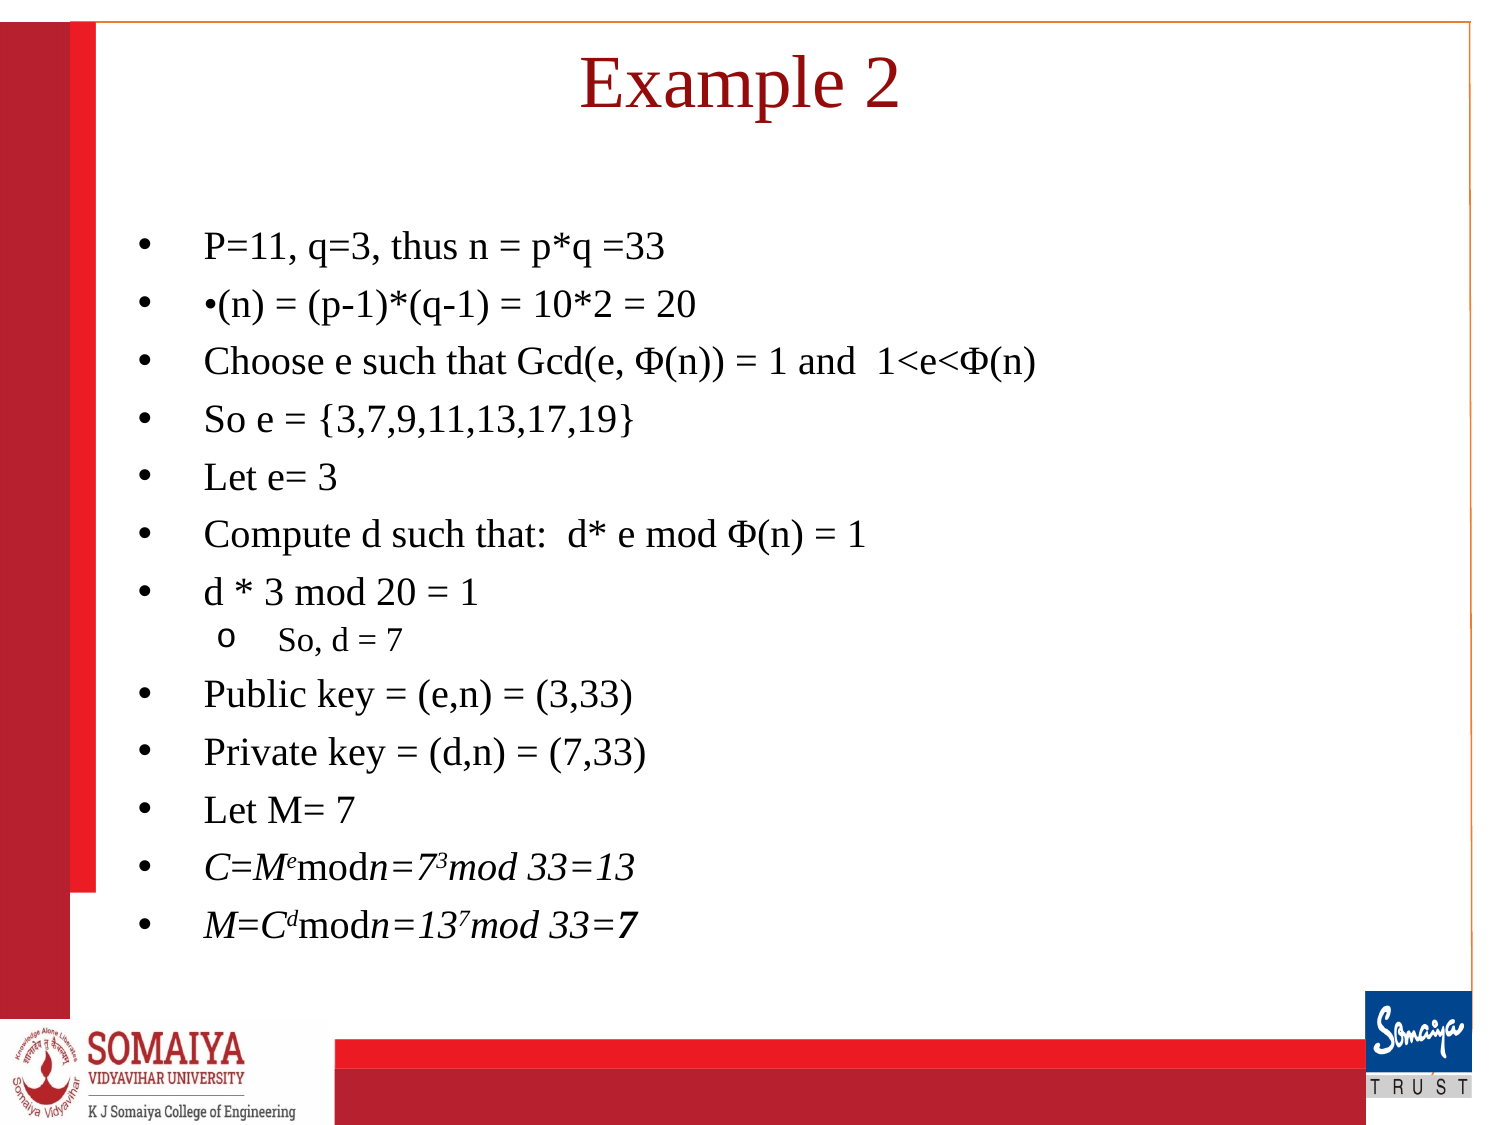

# Example 2
P=11, q=3, thus n = p*q =33
•(n) = (p-1)*(q-1) = 10*2 = 20
Choose e such that Gcd(e, Φ(n)) = 1 and  1<e<Φ(n)
So e = {3,7,9,11,13,17,19}
Let e= 3
Compute d such that:  d* e mod Φ(n) = 1
d * 3 mod 20 = 1
So, d = 7
Public key = (e,n) = (3,33)
Private key = (d,n) = (7,33)
Let M= 7
C=Memodn=73mod 33=13
M=Cdmodn=137mod 33=7